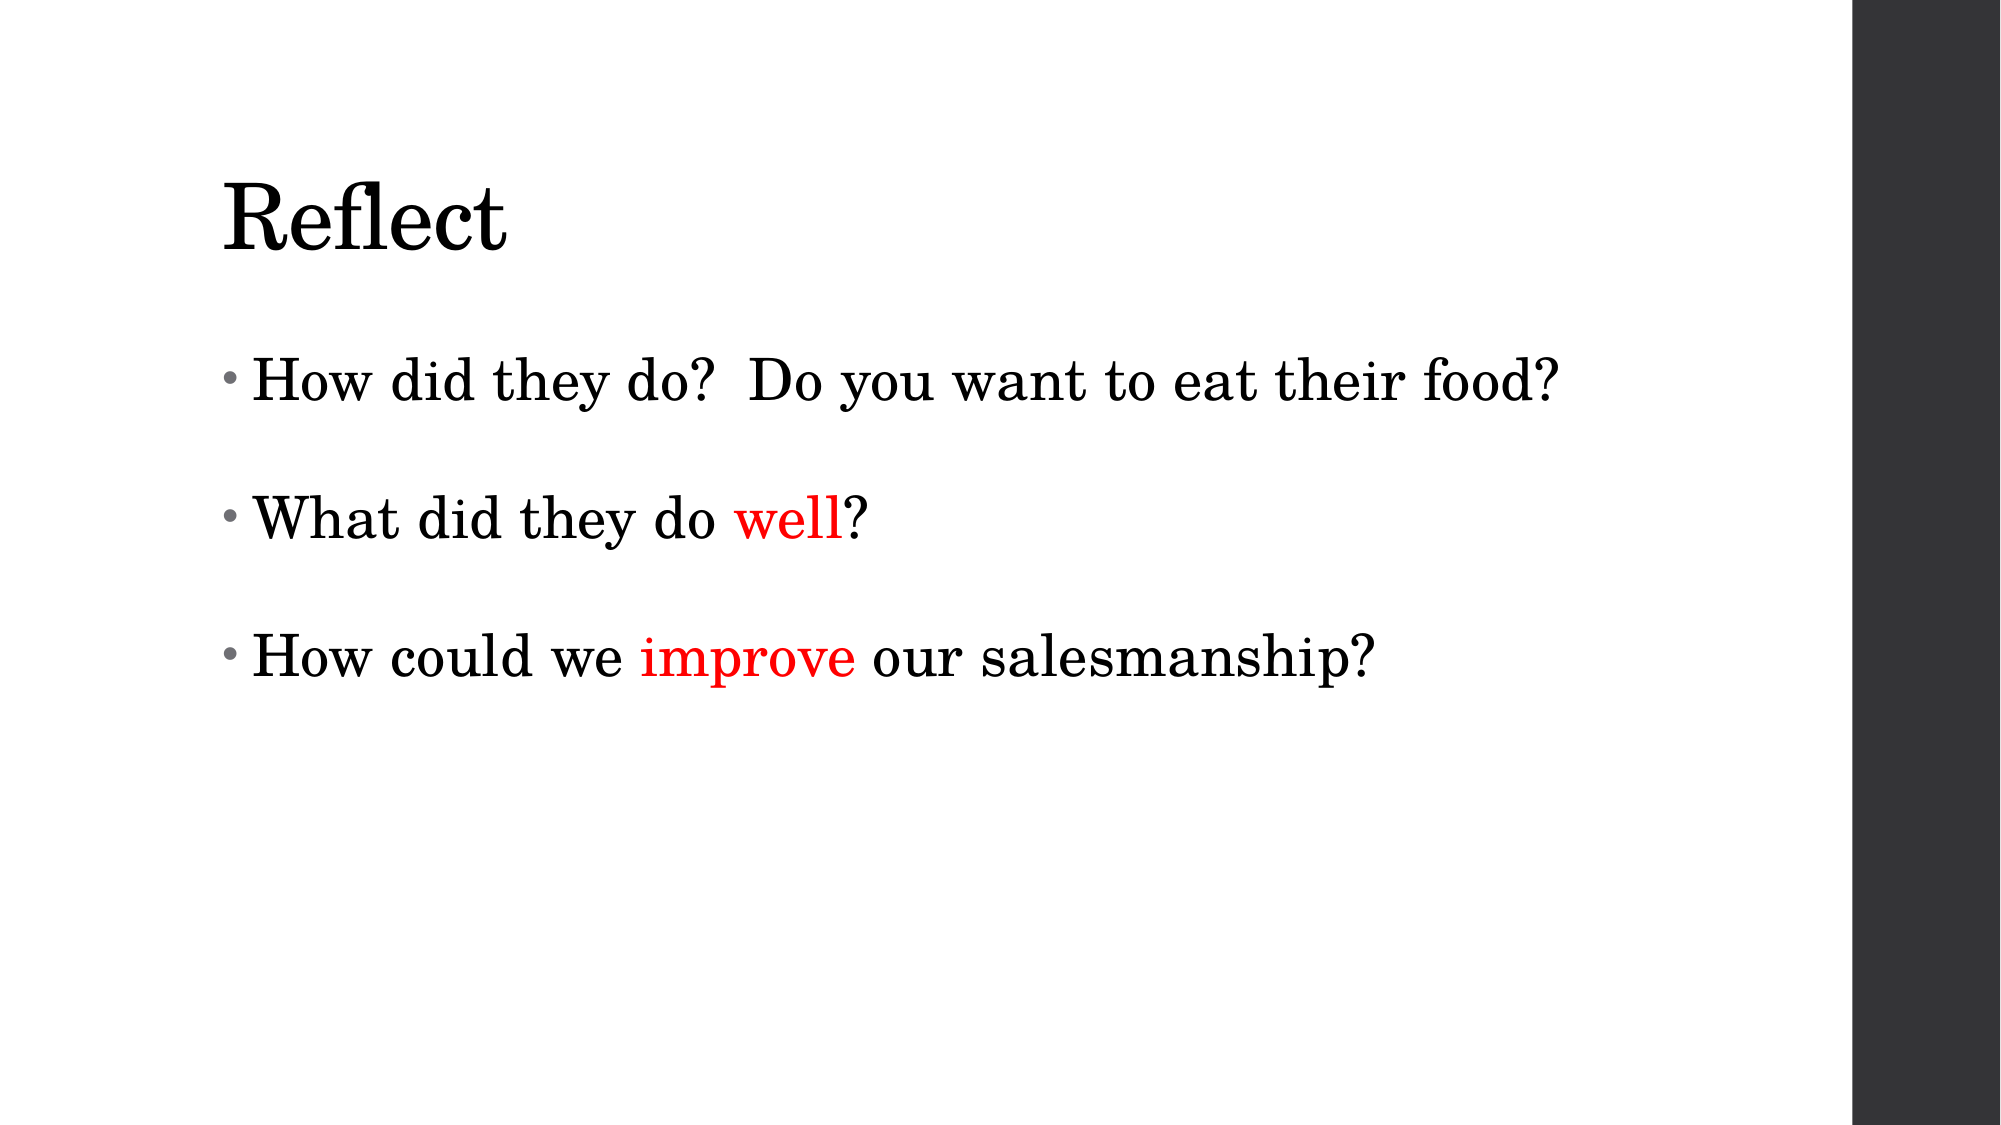

# Reflect
How did they do?  Do you want to eat their food?
What did they do well?
How could we improve our salesmanship?